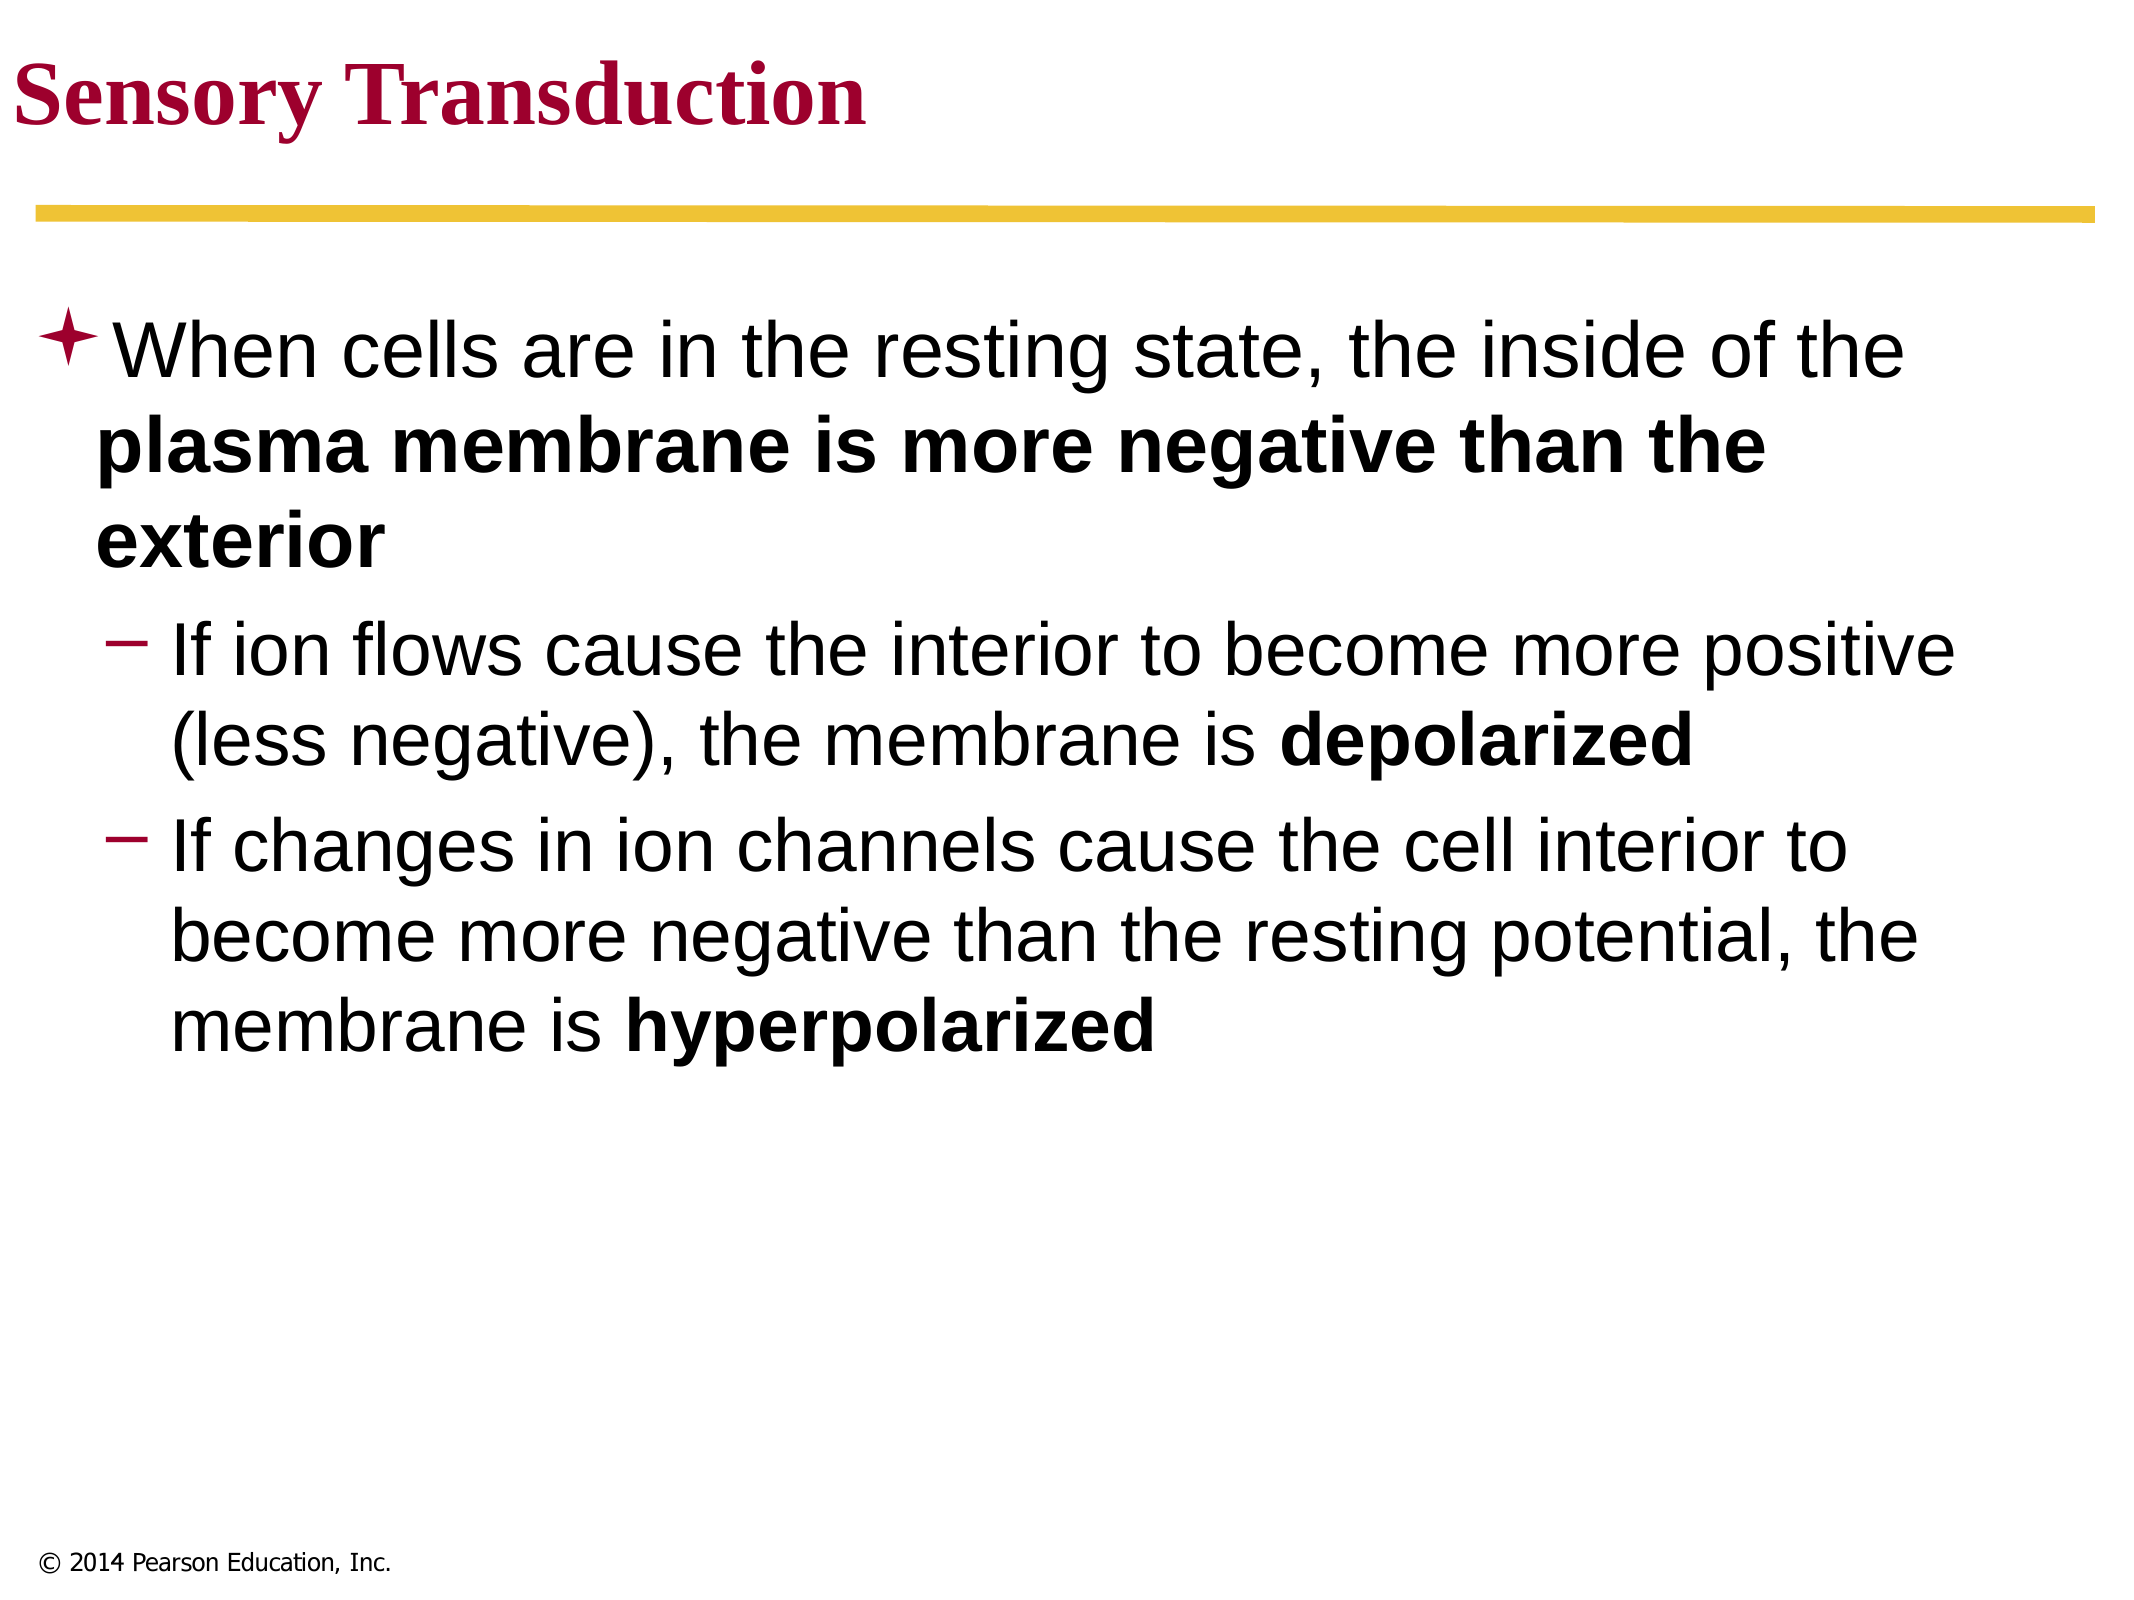

Sensory Transduction
When cells are in the resting state, the inside of the plasma membrane is more negative than the exterior
If ion flows cause the interior to become more positive (less negative), the membrane is depolarized
If changes in ion channels cause the cell interior to become more negative than the resting potential, the membrane is hyperpolarized